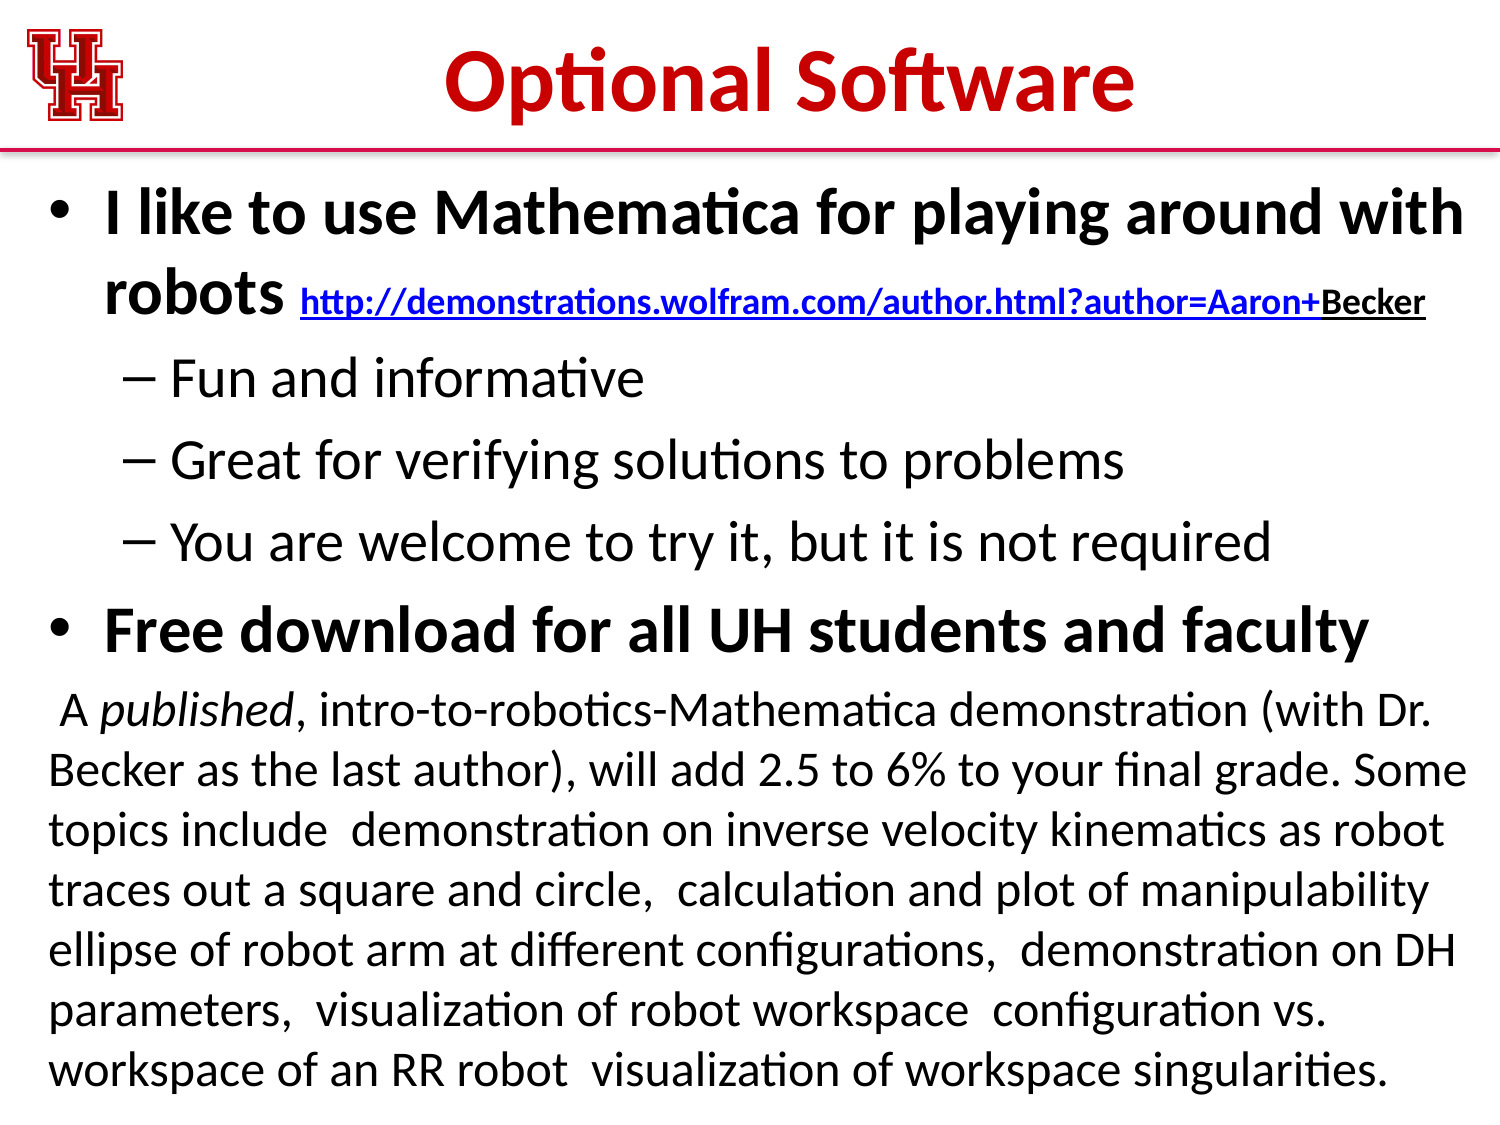

# Optional Software
I like to use Mathematica for playing around with robots http://demonstrations.wolfram.com/author.html?author=Aaron+Becker
Fun and informative
Great for verifying solutions to problems
You are welcome to try it, but it is not required
Free download for all UH students and faculty
 A published, intro-to-robotics-Mathematica demonstration (with Dr. Becker as the last author), will add 2.5 to 6% to your final grade. Some topics include  demonstration on inverse velocity kinematics as robot traces out a square and circle,  calculation and plot of manipulability ellipse of robot arm at different configurations,  demonstration on DH parameters,  visualization of robot workspace  configuration vs. workspace of an RR robot  visualization of workspace singularities.